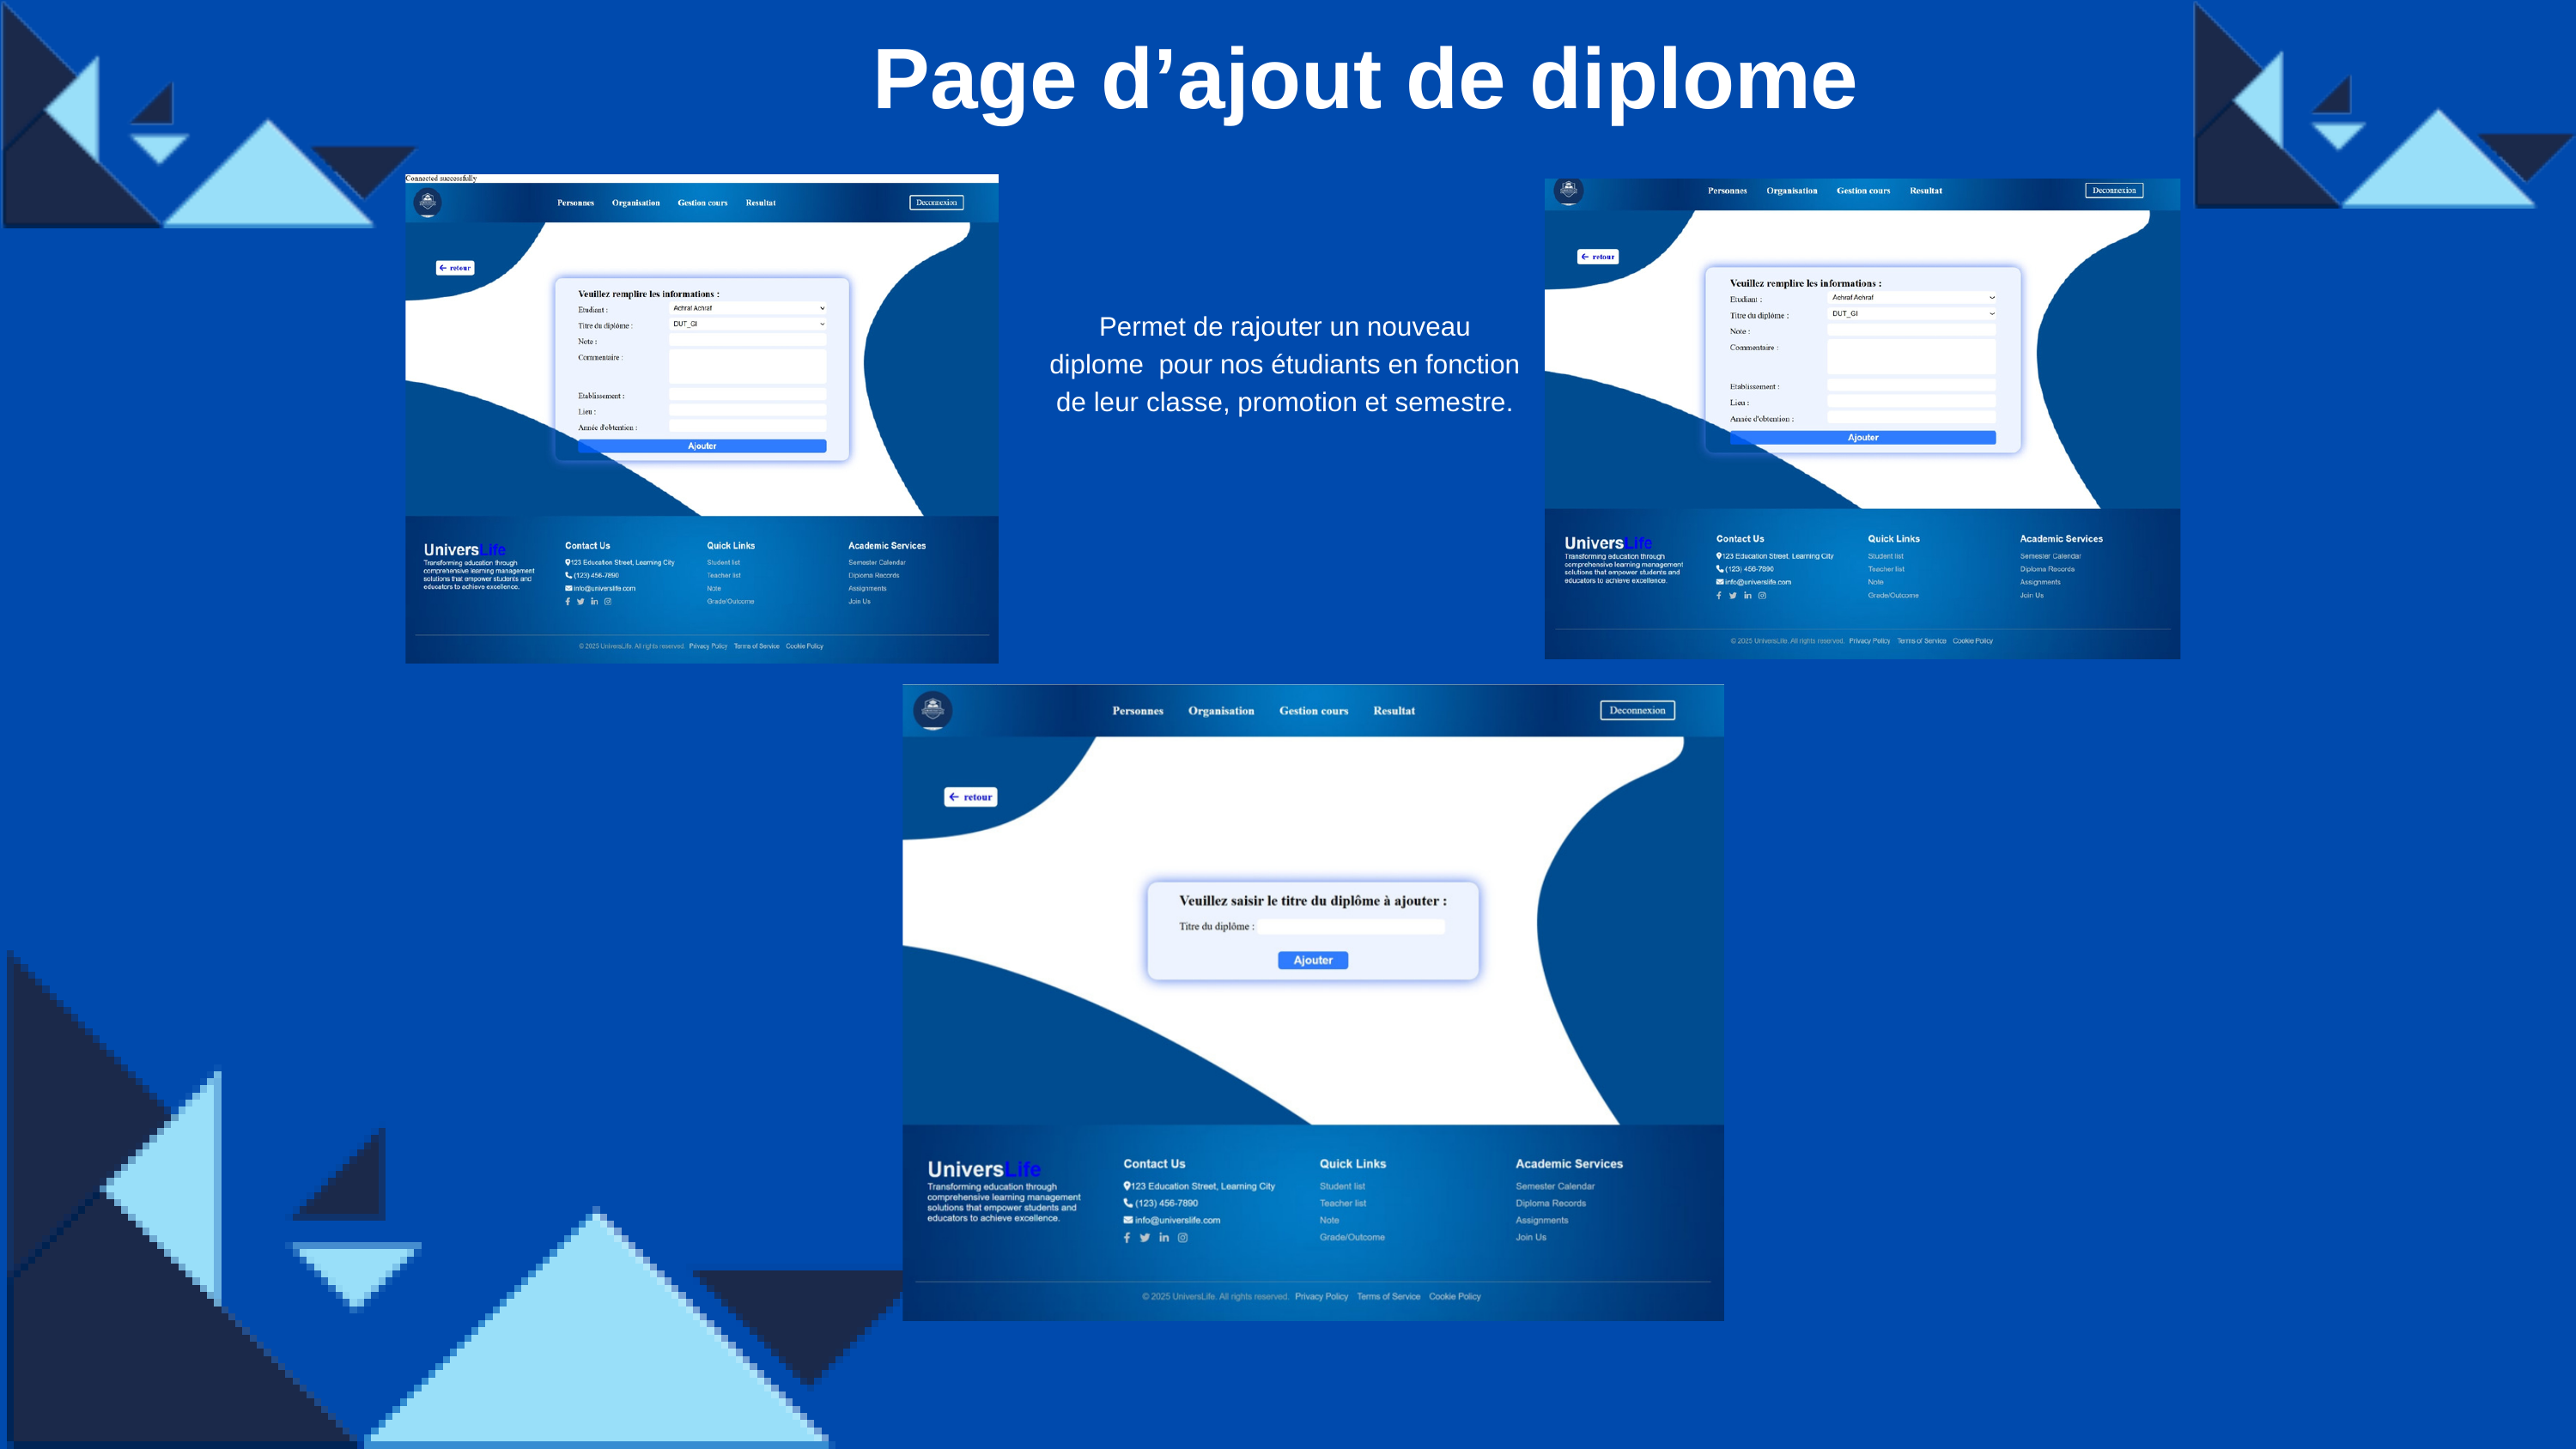

Page d’ajout de diplome

Permet de rajouter un nouveau diplome  pour nos étudiants en fonction de leur classe, promotion et semestre.